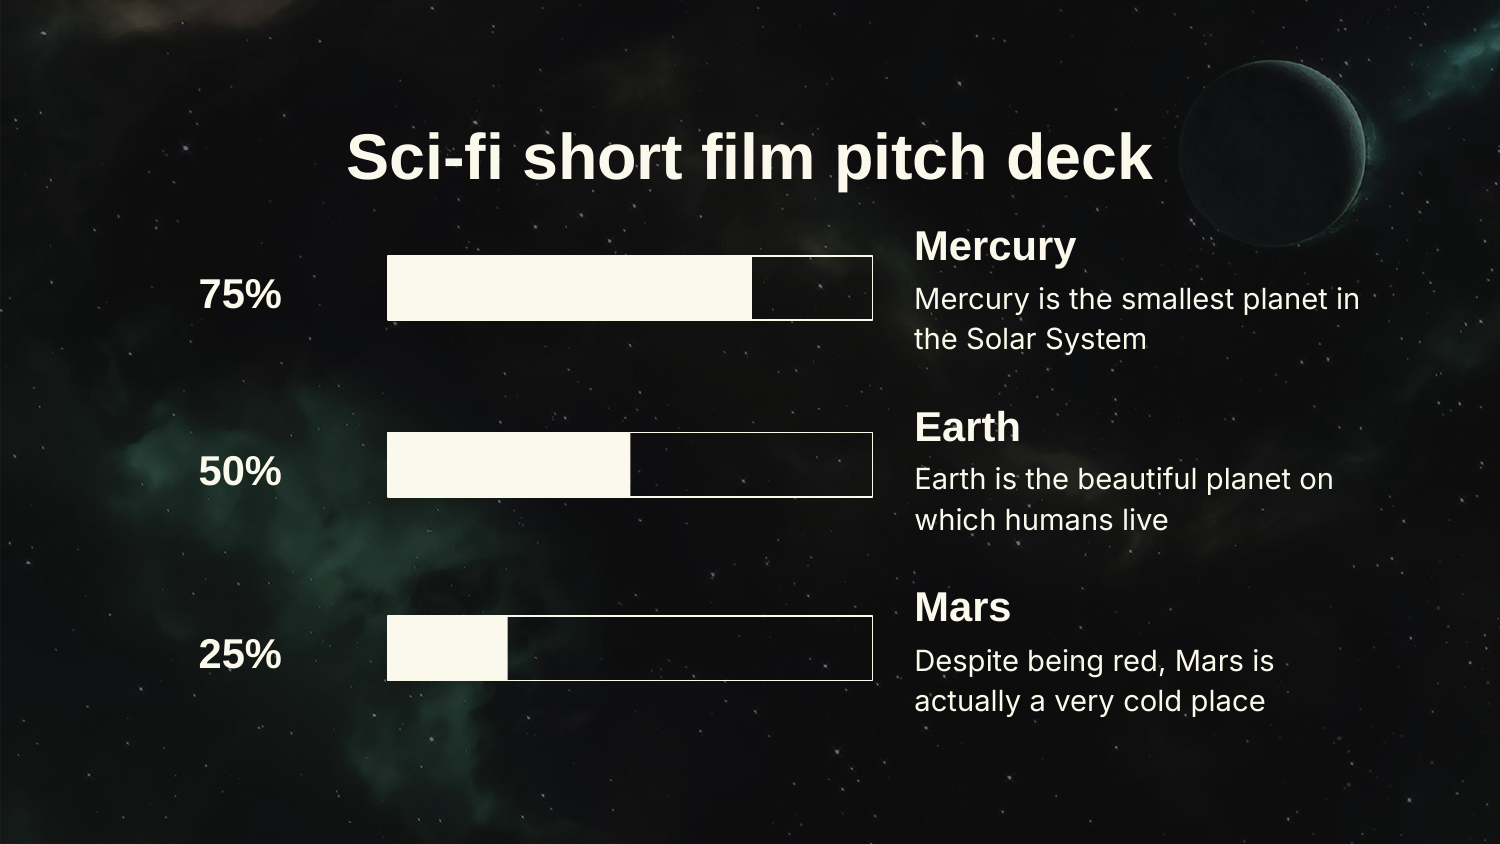

# Sci-fi short film pitch deck
Mercury
Mercury is the smallest planet in the Solar System

75%
Earth
Earth is the beautiful planet on which humans live

50%
Mars
Despite being red, Mars is actually a very cold place

25%